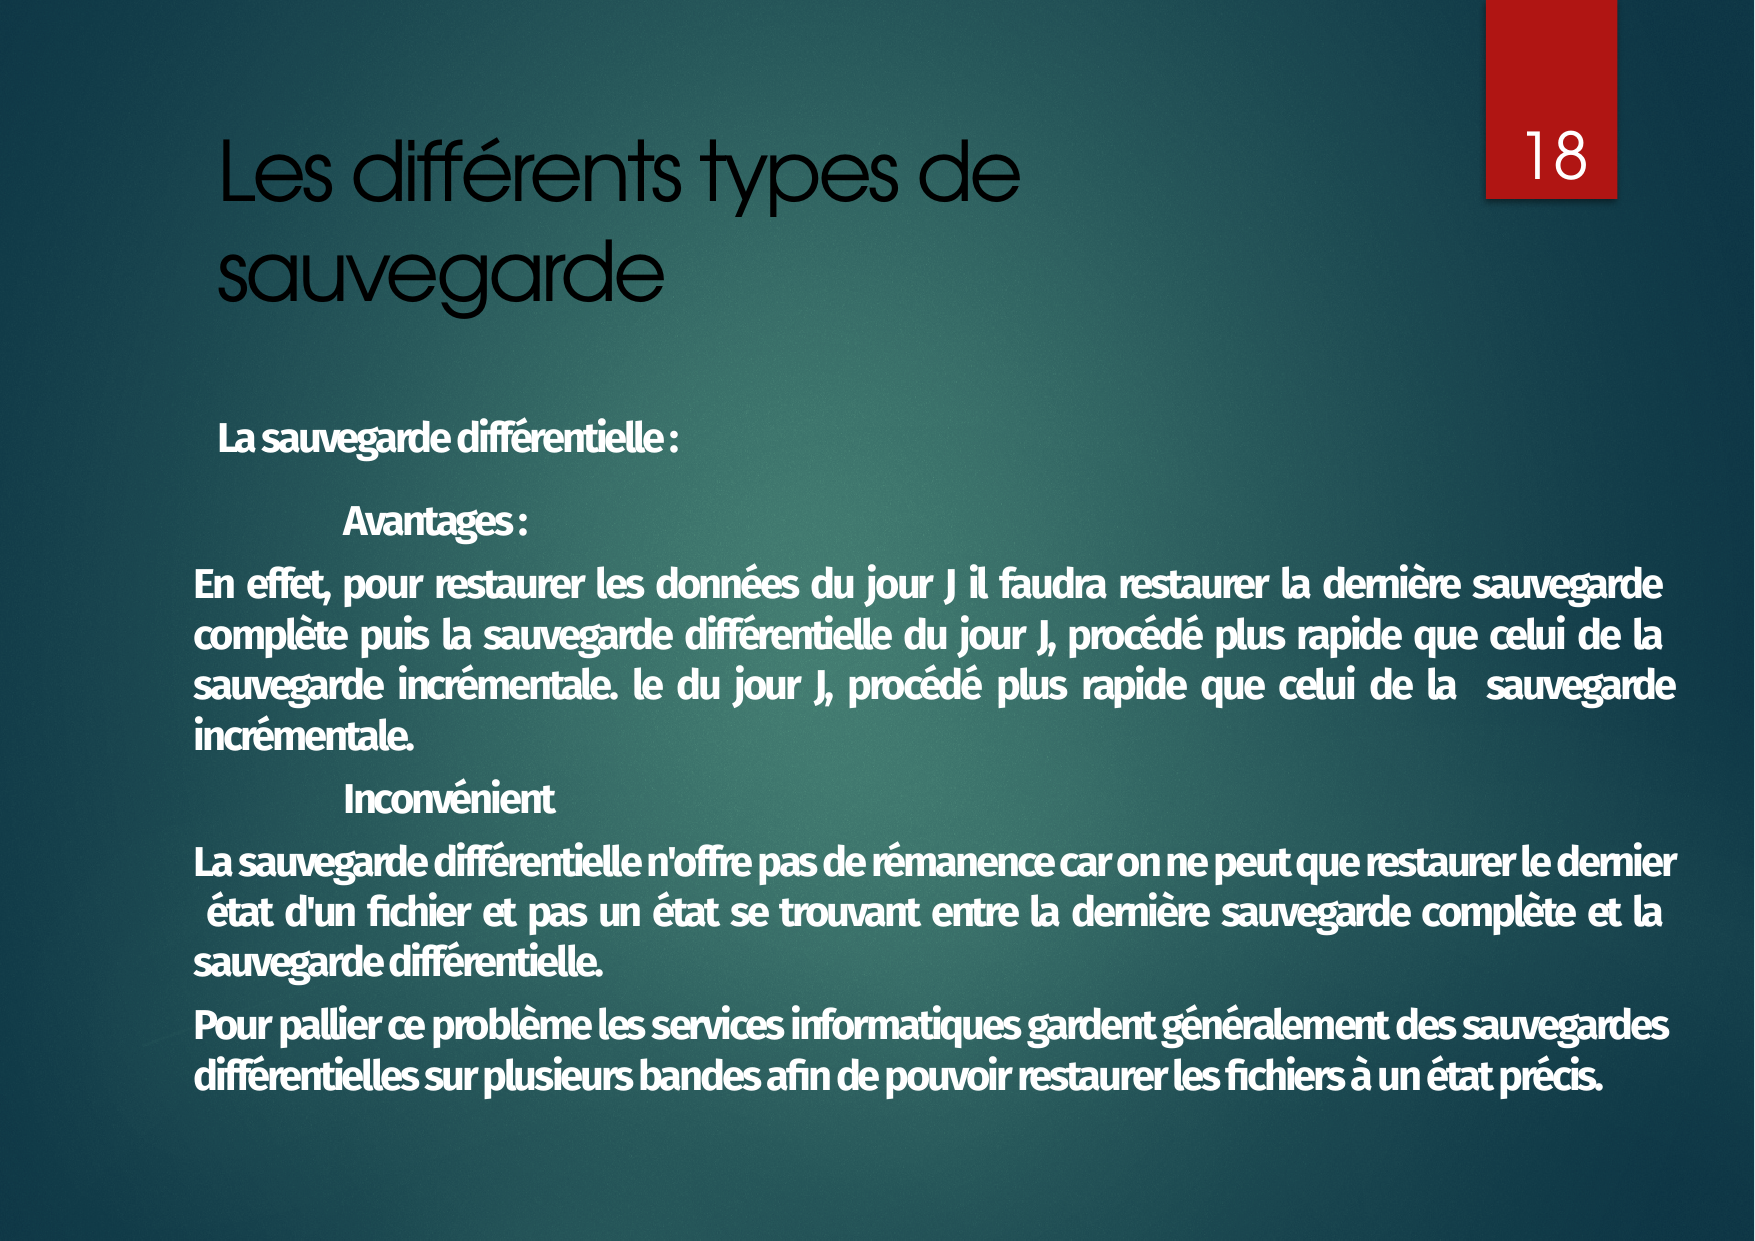

18
# Les différents types de sauvegarde
La sauvegarde différentielle :
	Avantages :
En effet, pour restaurer les données du jour J il faudra restaurer la dernière sauvegarde  complète puis la sauvegarde différentielle du jour J, procédé plus rapide que celui de la  sauvegarde incrémentale. le du jour J, procédé plus rapide que celui de la  sauvegarde incrémentale.
	Inconvénient
La sauvegarde différentielle n'offre pas de rémanence car on ne peut que restaurer le dernier  état d'un fichier et pas un état se trouvant entre la dernière sauvegarde complète et la  sauvegarde différentielle.
Pour pallier ce problème les services informatiques gardent généralement des sauvegardes  différentielles sur plusieurs bandes afin de pouvoir restaurer les fichiers à un état précis.